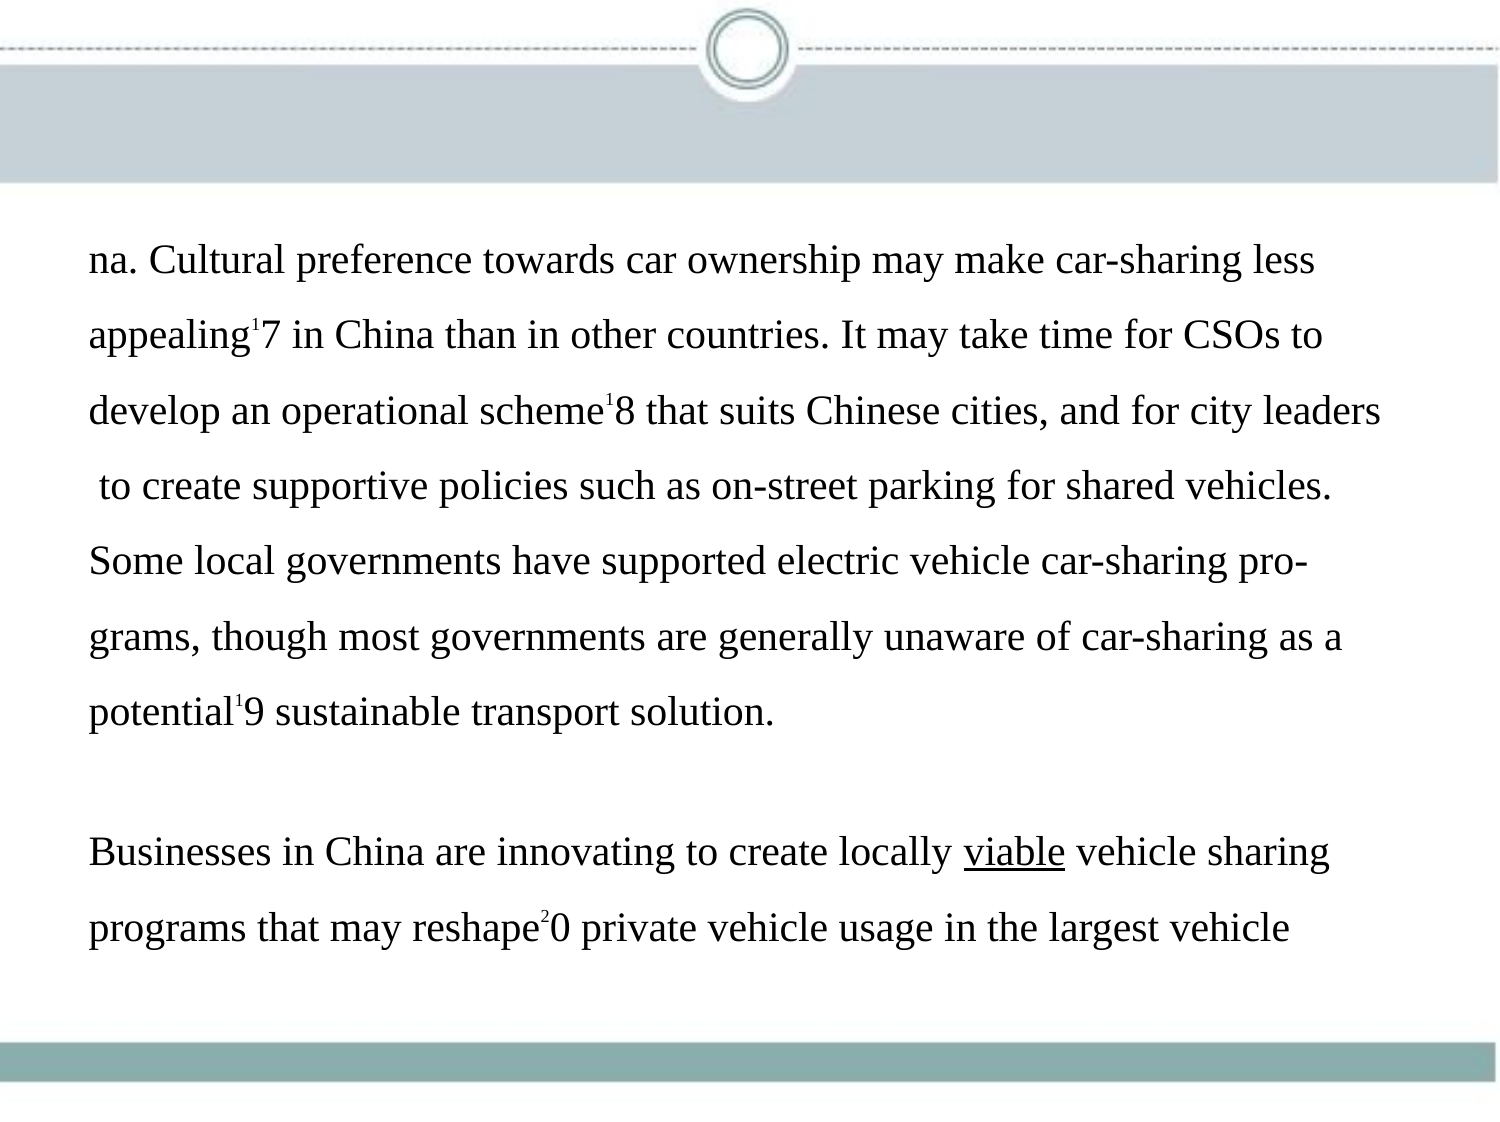

na. Cultural preference towards car ownership may make car-sharing less
appealing17 in China than in other countries. It may take time for CSOs to
develop an operational scheme18 that suits Chinese cities, and for city leaders
 to create supportive policies such as on-street parking for shared vehicles.
Some local governments have supported electric vehicle car-sharing pro-
grams, though most governments are generally unaware of car-sharing as a
potential19 sustainable transport solution.
Businesses in China are innovating to create locally viable vehicle sharing
programs that may reshape20 private vehicle usage in the largest vehicle